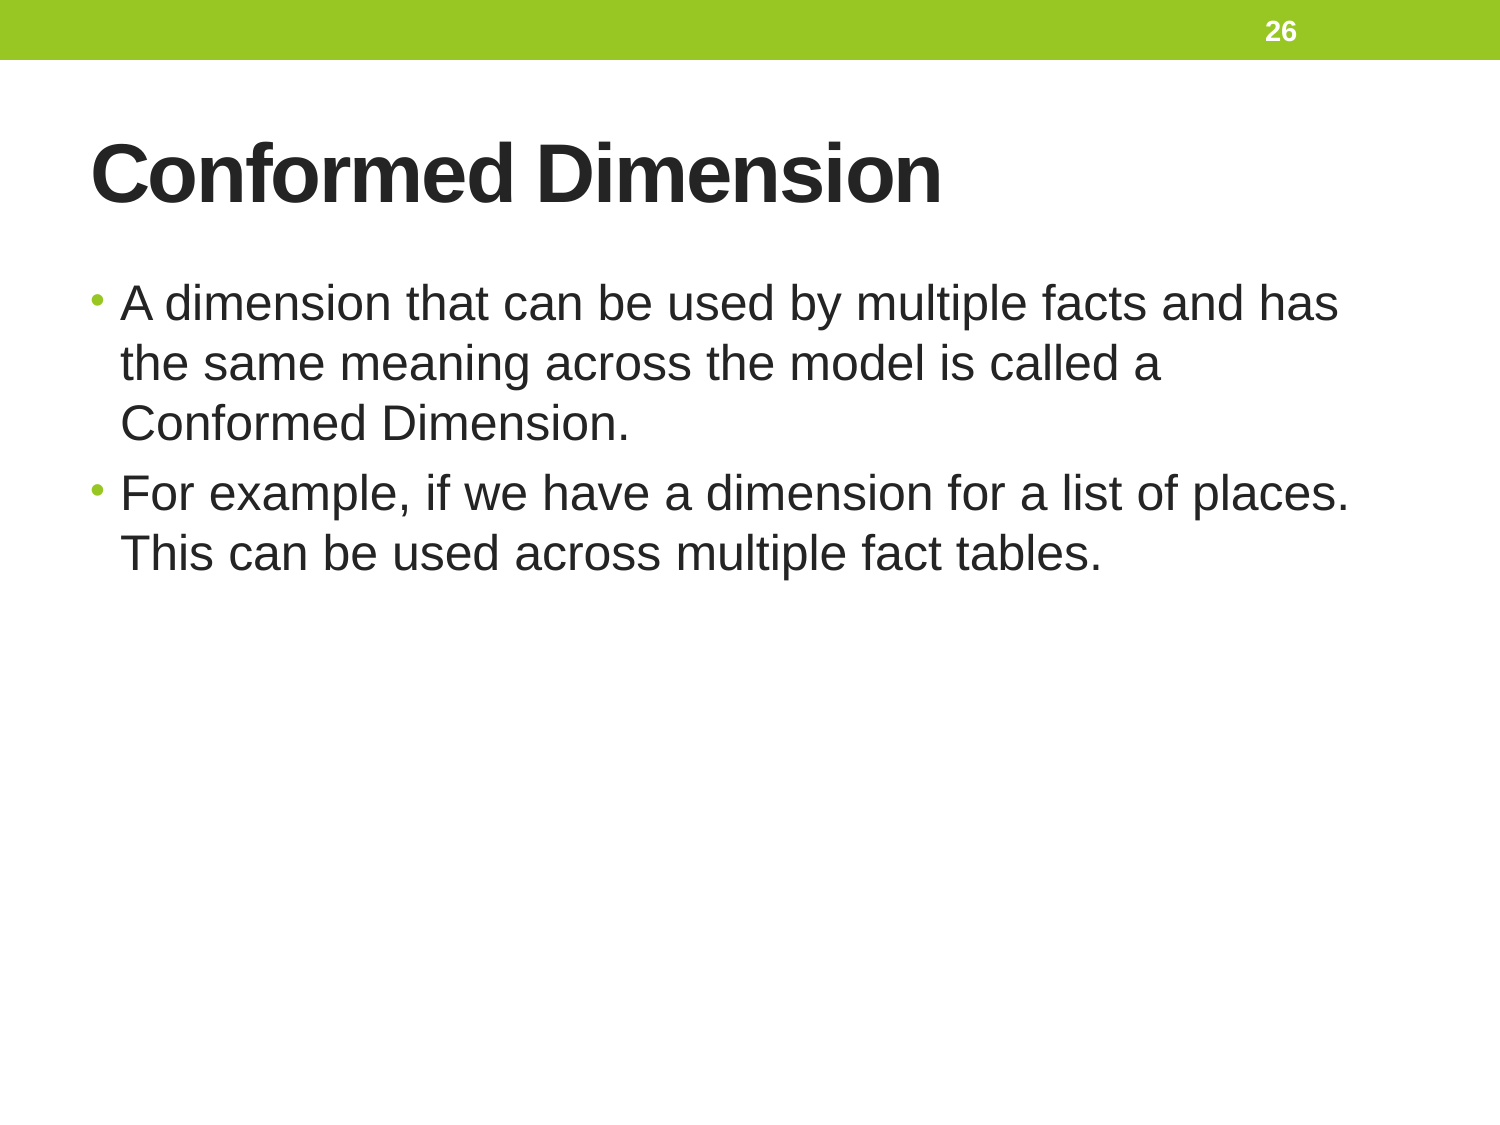

26
# Conformed Dimension
A dimension that can be used by multiple facts and has the same meaning across the model is called a Conformed Dimension.
For example, if we have a dimension for a list of places. This can be used across multiple fact tables.